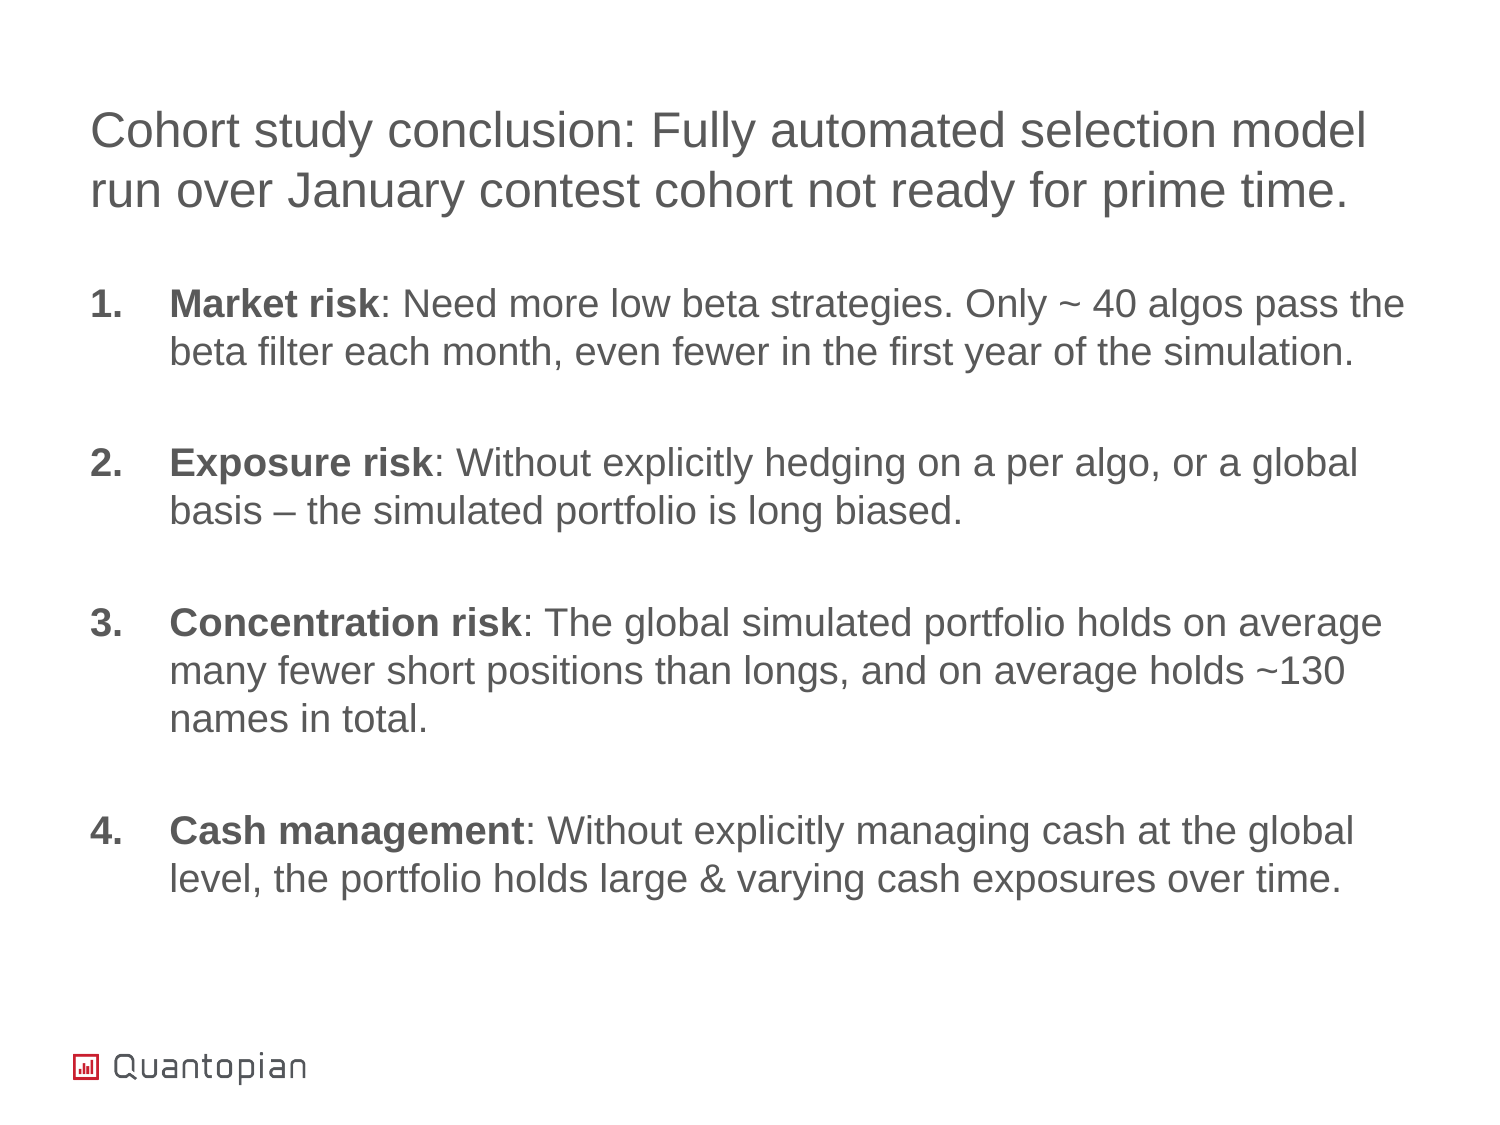

# Cohort study conclusion: Fully automated selection model run over January contest cohort not ready for prime time.

Market risk: Need more low beta strategies. Only ~ 40 algos pass the beta filter each month, even fewer in the first year of the simulation.

Exposure risk: Without explicitly hedging on a per algo, or a global basis – the simulated portfolio is long biased.

Concentration risk: The global simulated portfolio holds on average many fewer short positions than longs, and on average holds ~130 names in total.

Cash management: Without explicitly managing cash at the global level, the portfolio holds large & varying cash exposures over time.